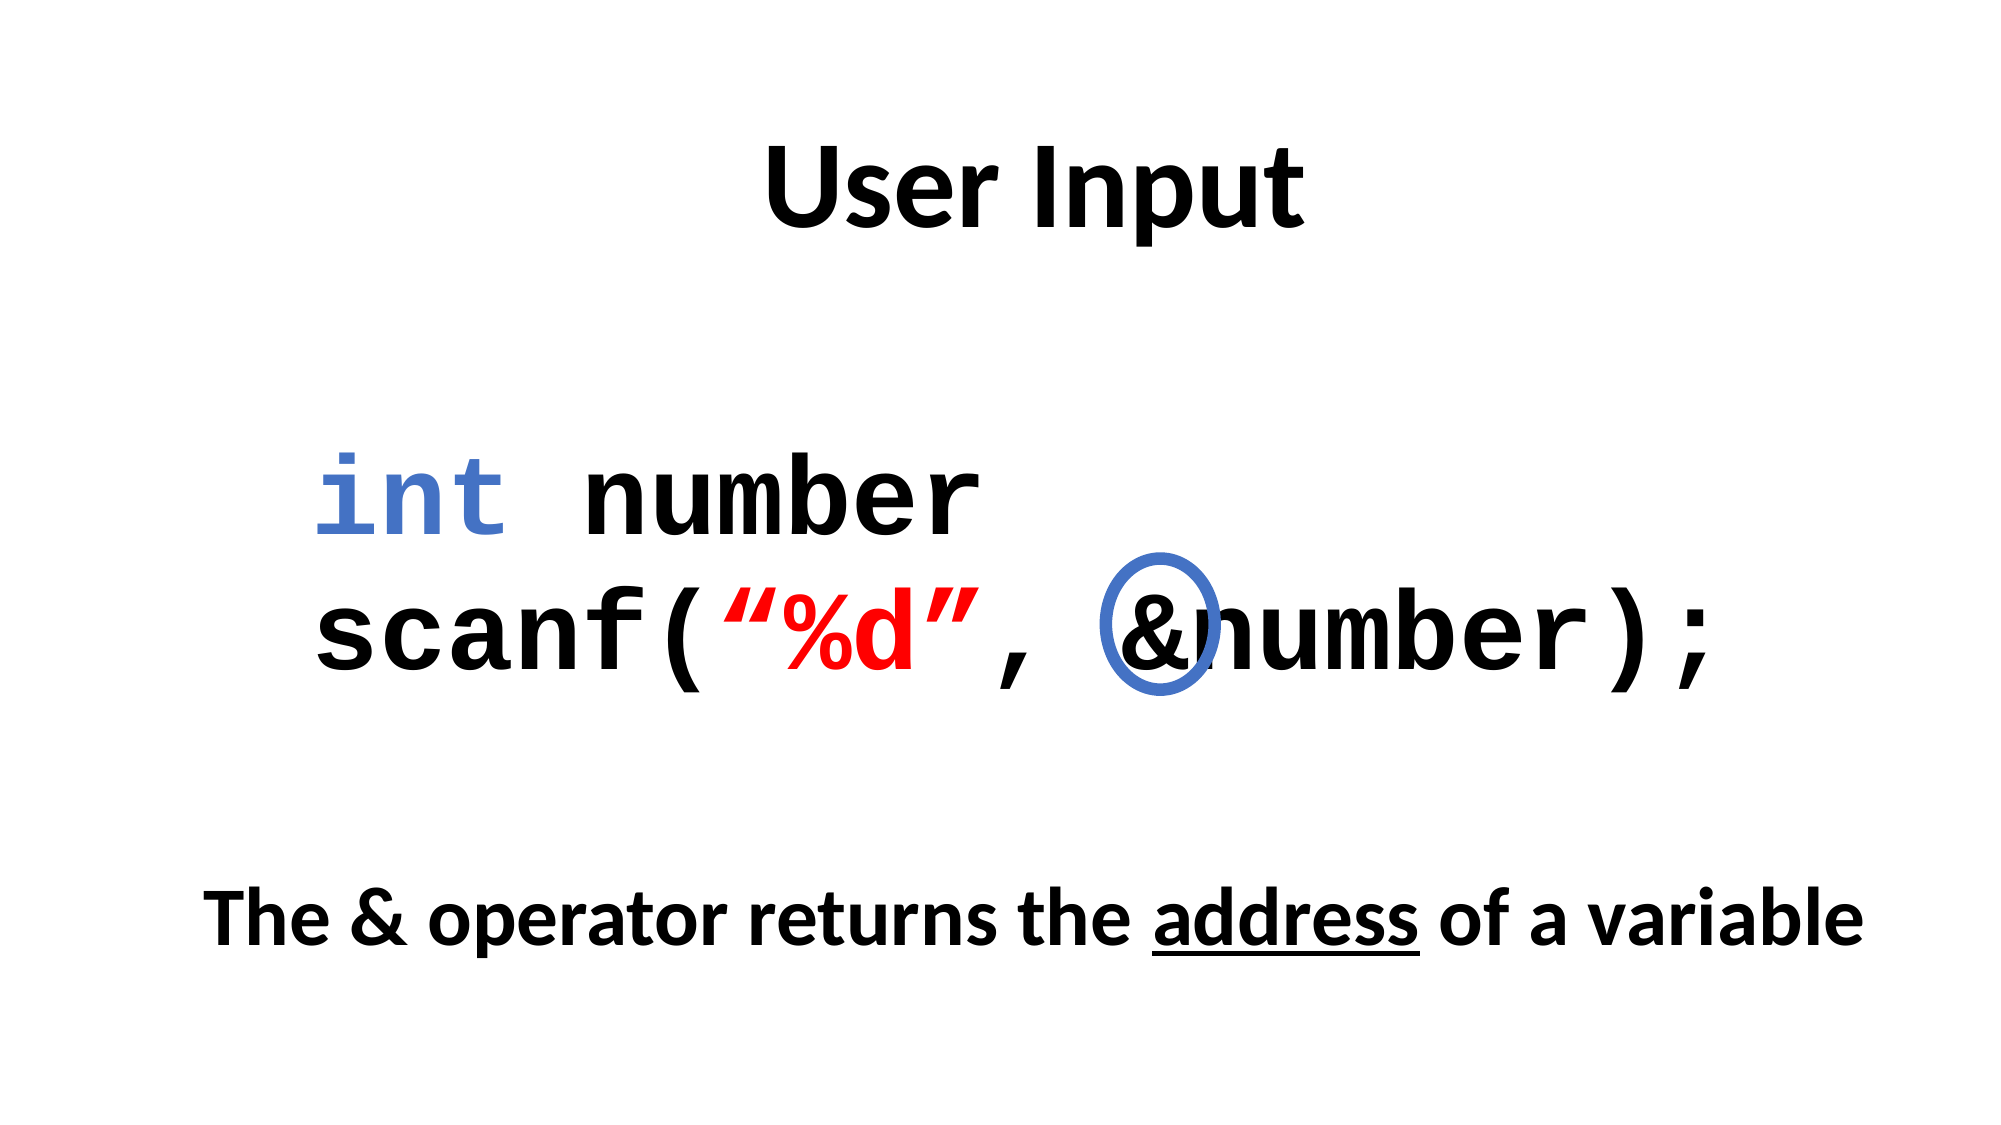

User Input
int number
scanf(“%d”, &number);

The & operator returns the address of a variable